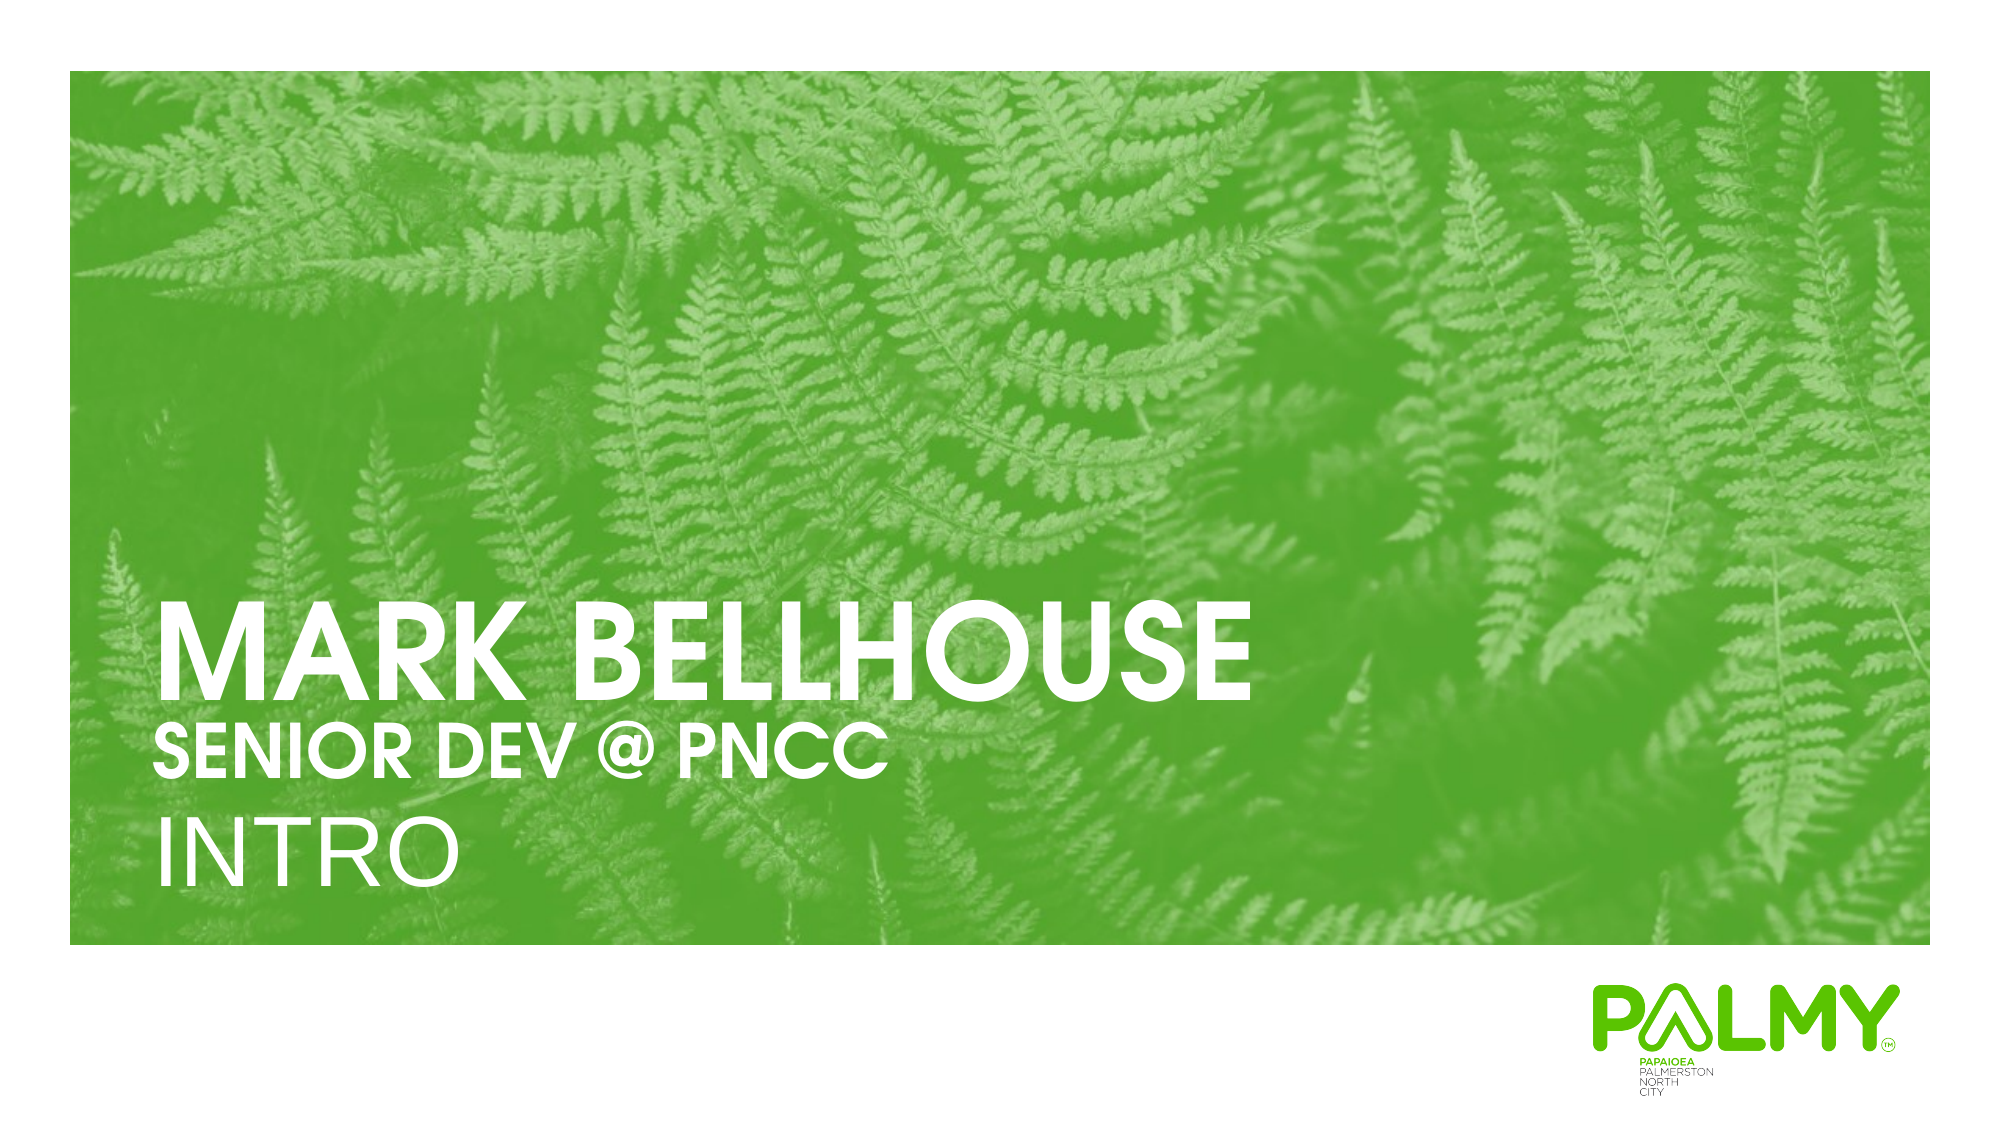

# Mark Bellhouse Senior dev @ pncc
intro